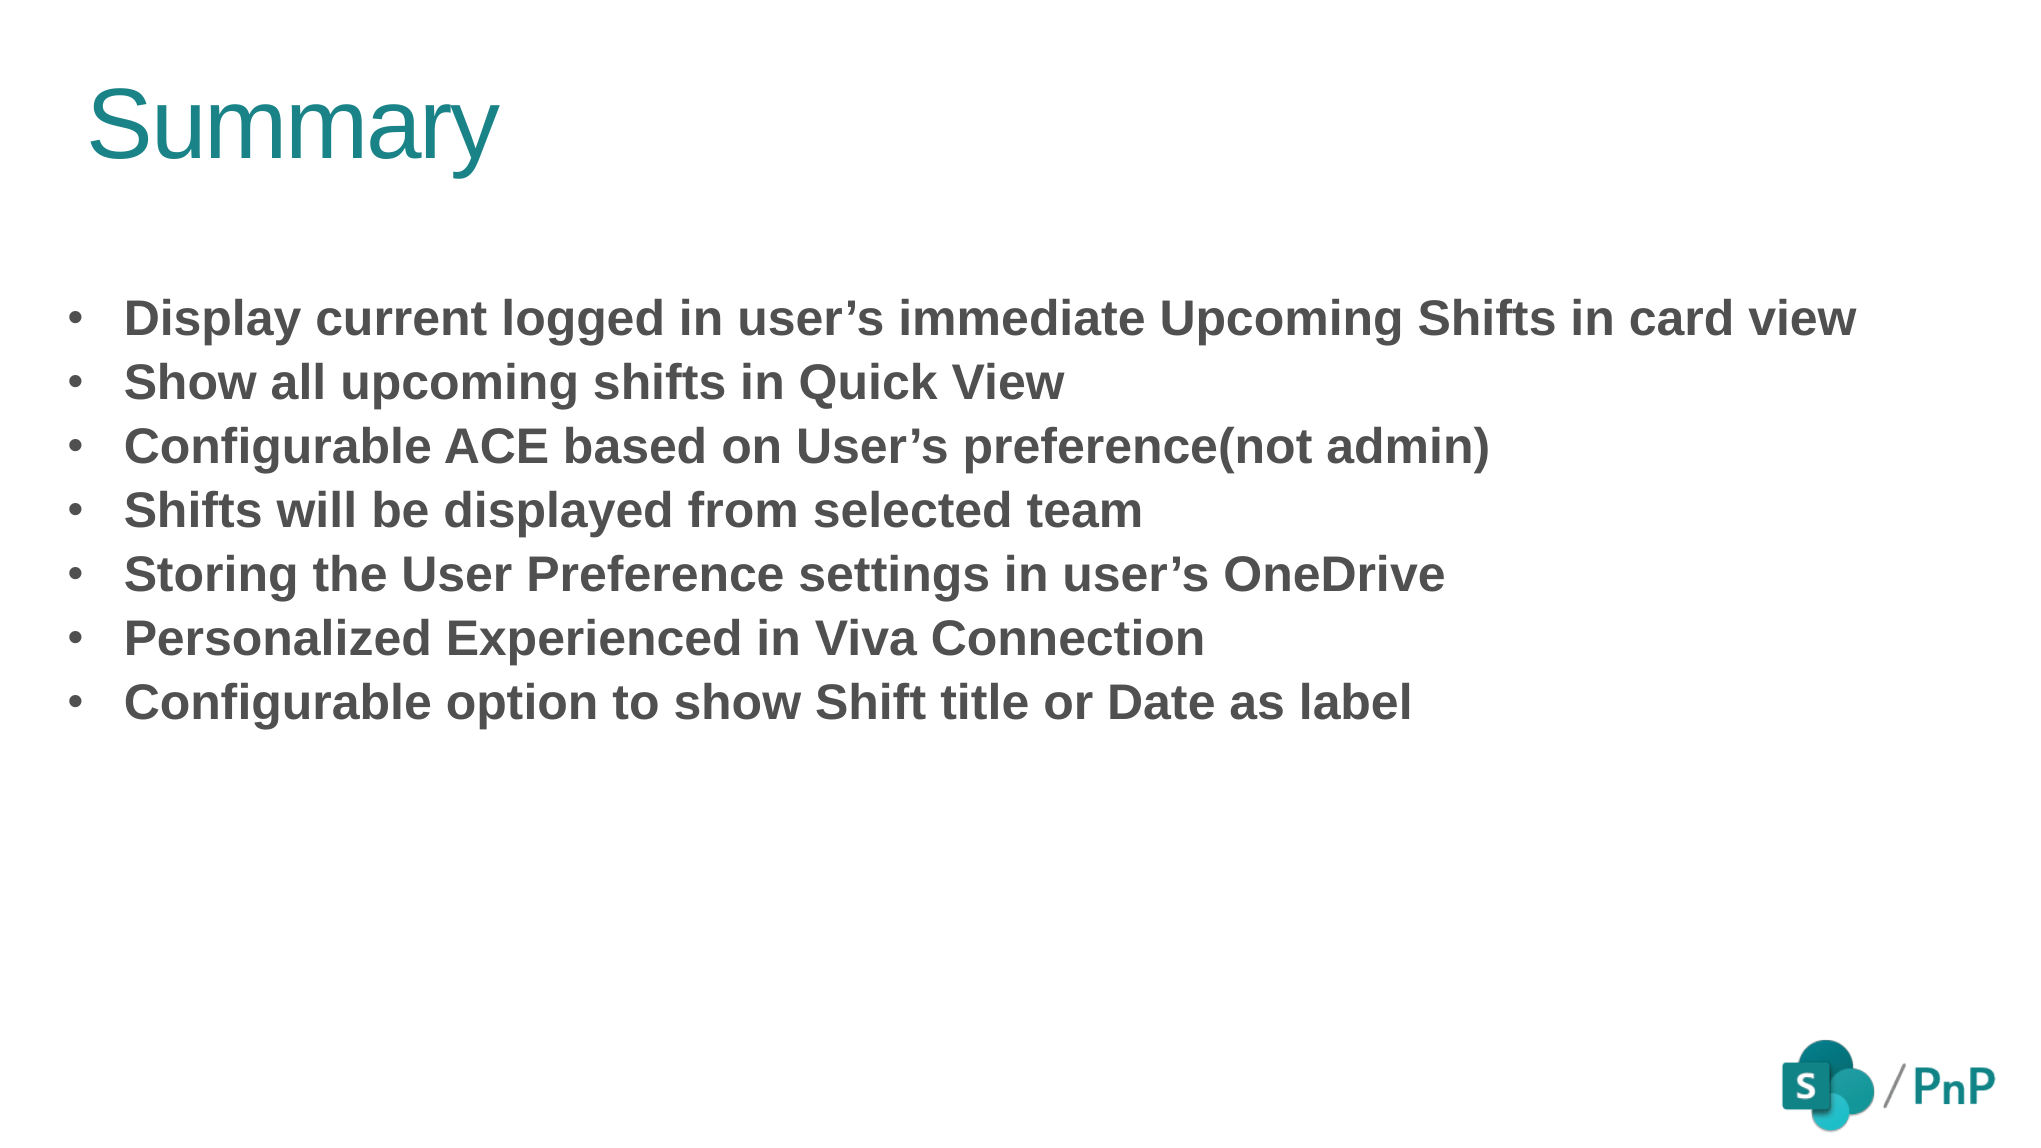

Summary

Display current logged in user’s immediate Upcoming Shifts in card view
Show all upcoming shifts in Quick View
Configurable ACE based on User’s preference(not admin)
Shifts will be displayed from selected team
Storing the User Preference settings in user’s OneDrive
Personalized Experienced in Viva Connection
Configurable option to show Shift title or Date as label